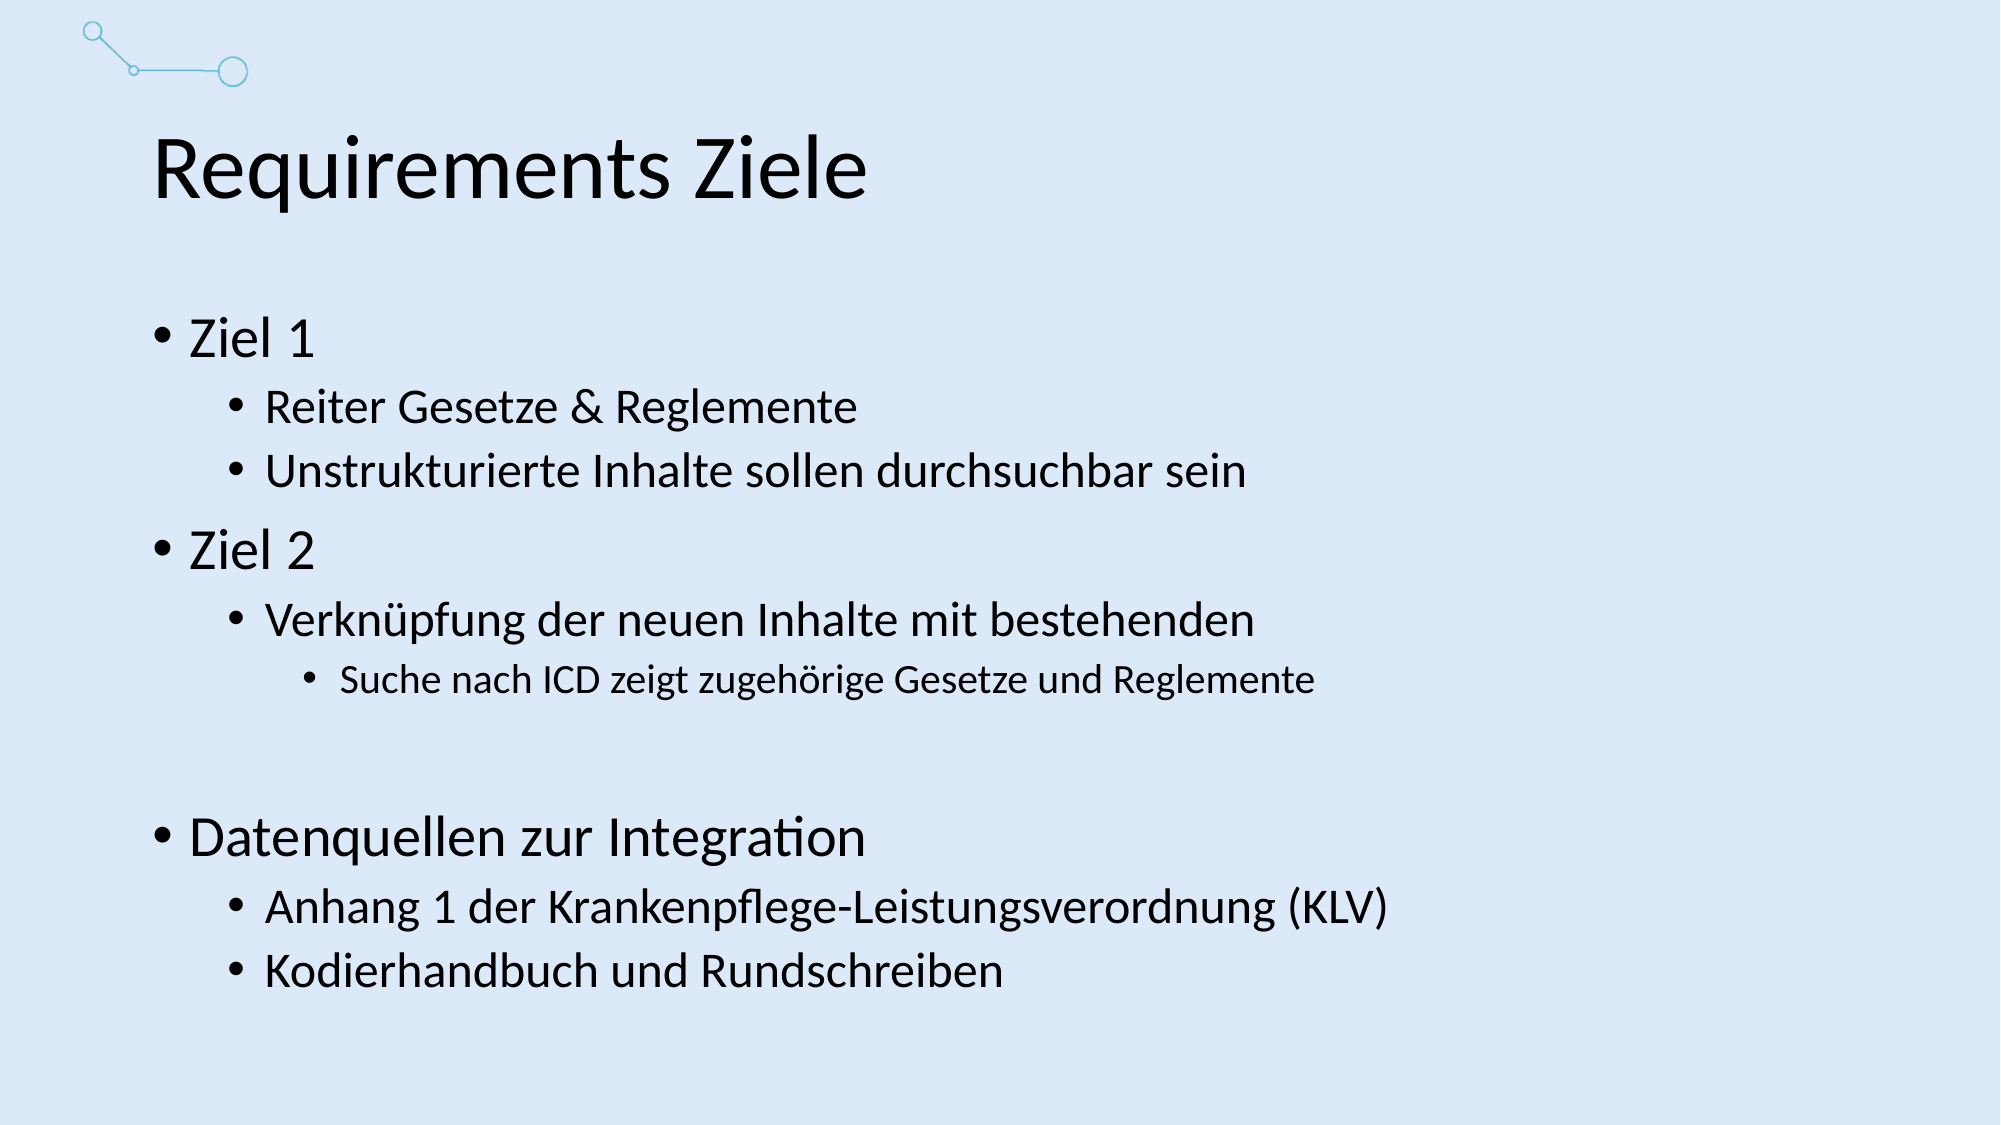

# Requirements Ziele
Ziel 1
Reiter Gesetze & Reglemente
Unstrukturierte Inhalte sollen durchsuchbar sein
Ziel 2
Verknüpfung der neuen Inhalte mit bestehenden
Suche nach ICD zeigt zugehörige Gesetze und Reglemente

Datenquellen zur Integration
Anhang 1 der Krankenpflege-Leistungsverordnung (KLV)
Kodierhandbuch und Rundschreiben